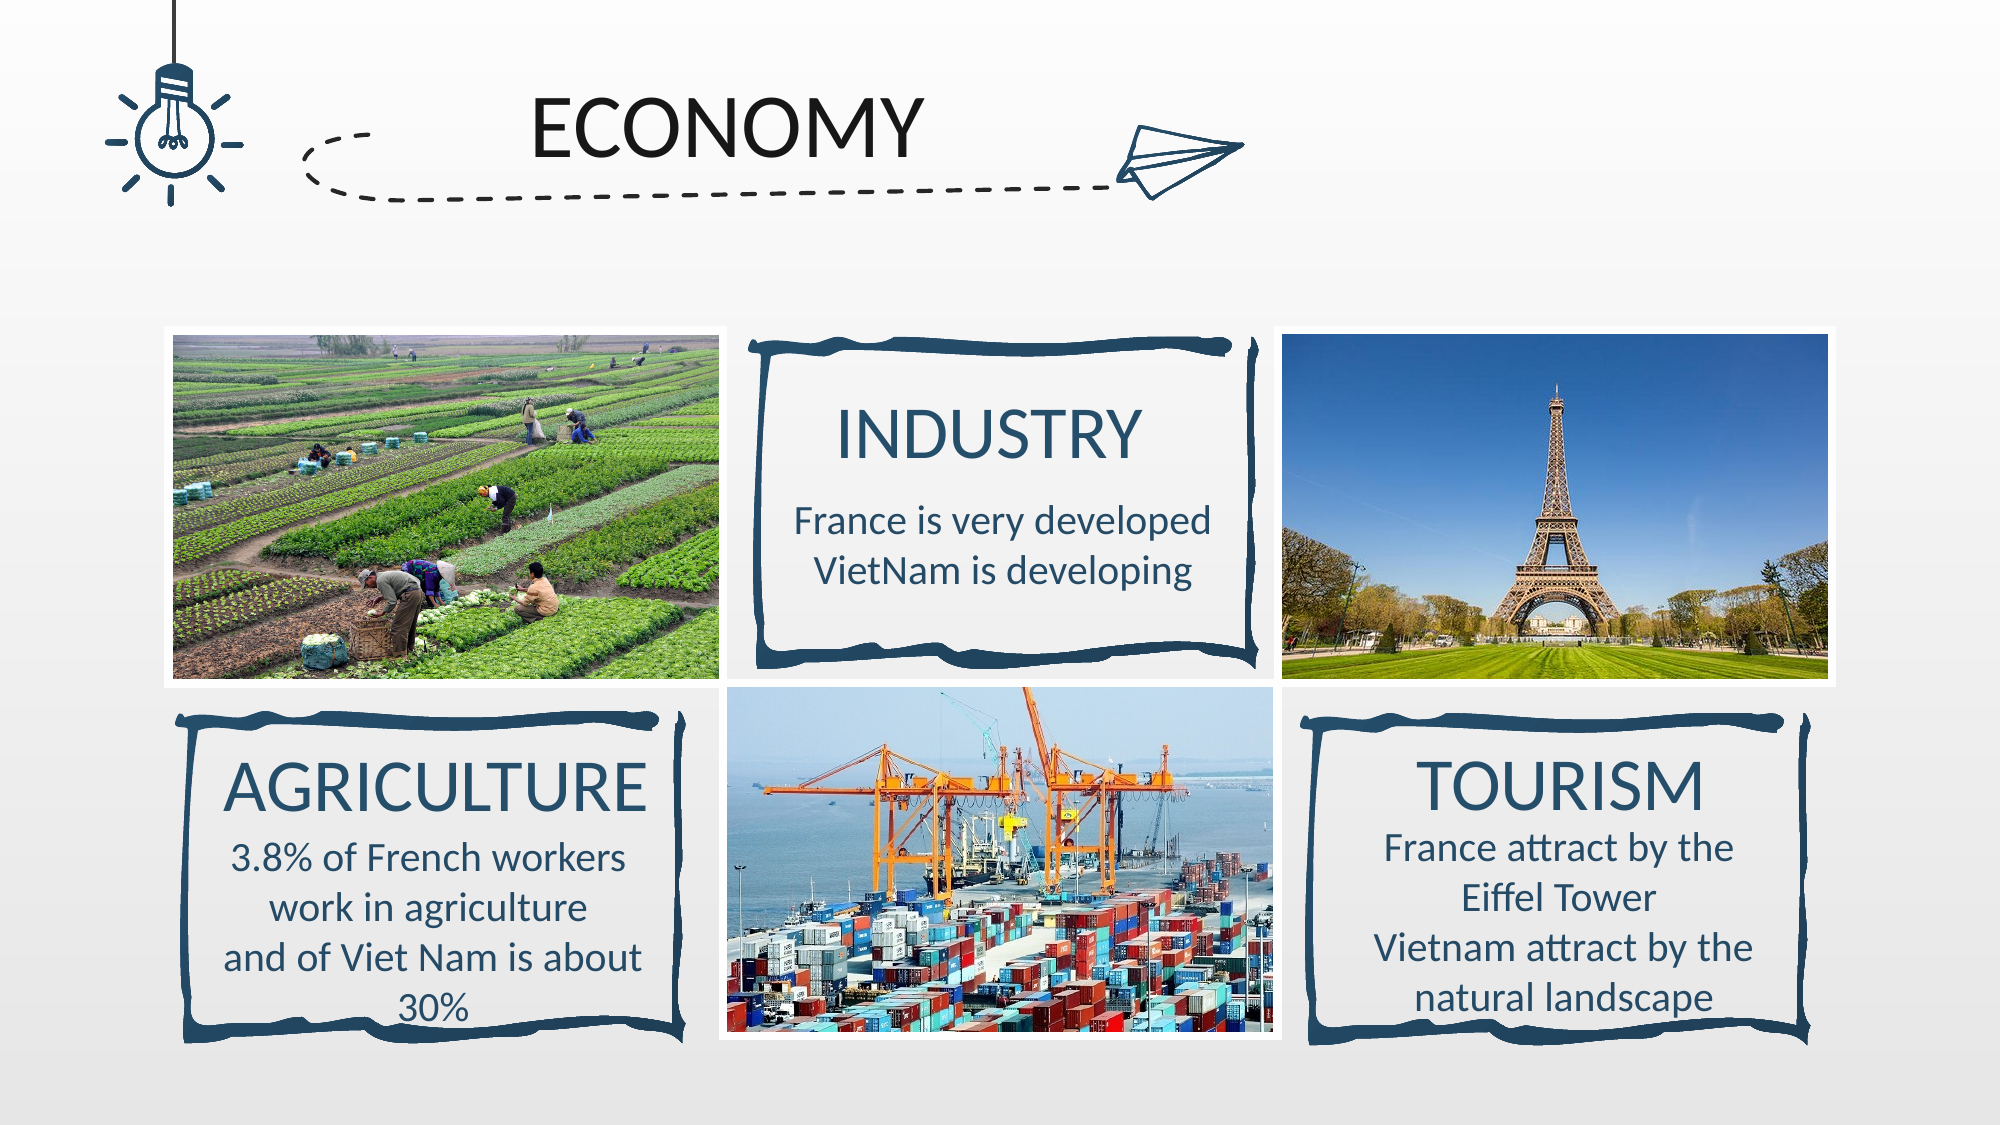

ECONOMY

INDUSTRY
France is very developed
VietNam is developing

AGRICULTURE
3.8% of French workers
work in agriculture
and of Viet Nam is about 30%

TOURISM
France attract by the Eiffel Tower
 Vietnam attract by the
 natural landscape